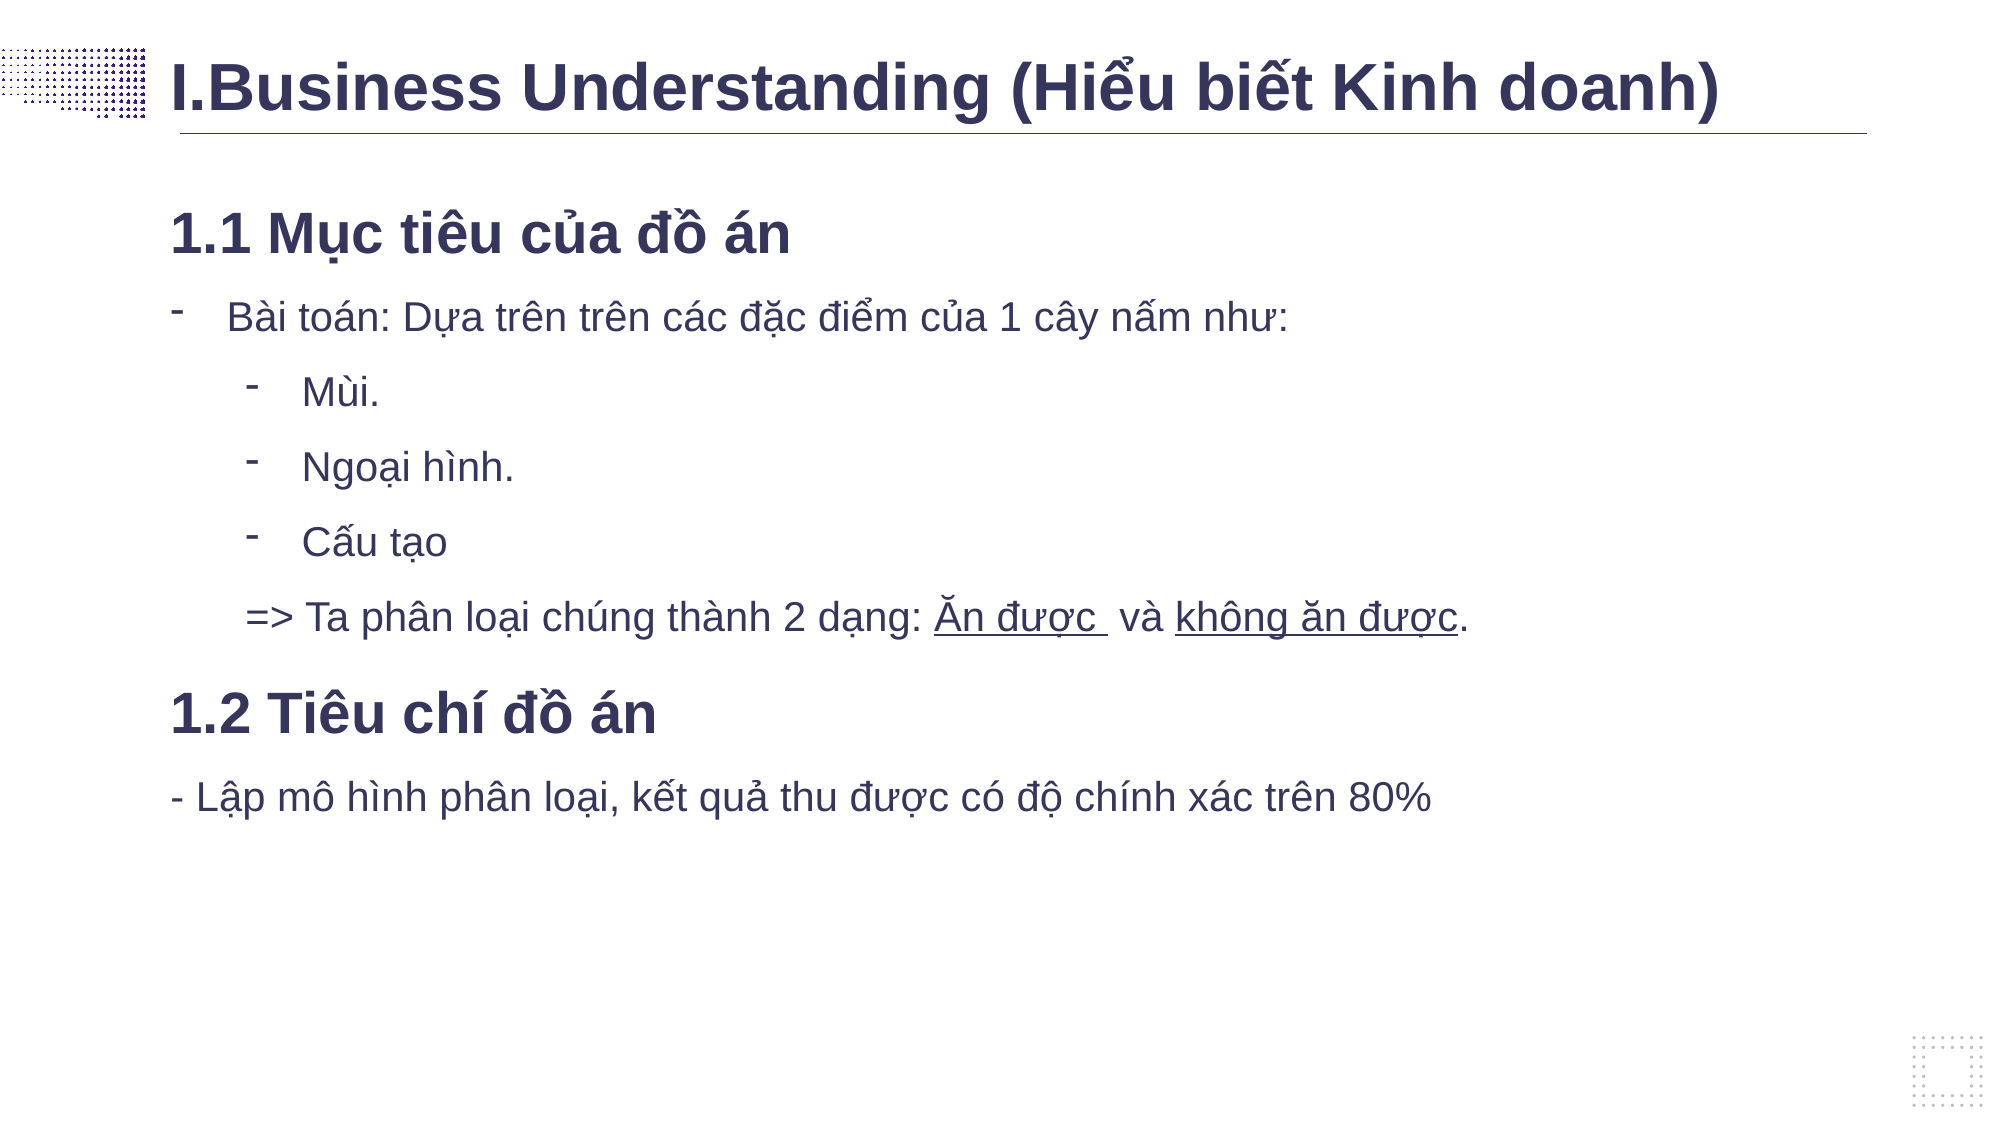

I.Business Understanding (Hiểu biết Kinh doanh)
1.1 Mục tiêu của đồ án
Bài toán: Dựa trên trên các đặc điểm của 1 cây nấm như:
Mùi.
Ngoại hình.
Cấu tạo
=> Ta phân loại chúng thành 2 dạng: Ăn được  và không ăn được.
1.2 Tiêu chí đồ án
- Lập mô hình phân loại, kết quả thu được có độ chính xác trên 80%

- Davos 2016